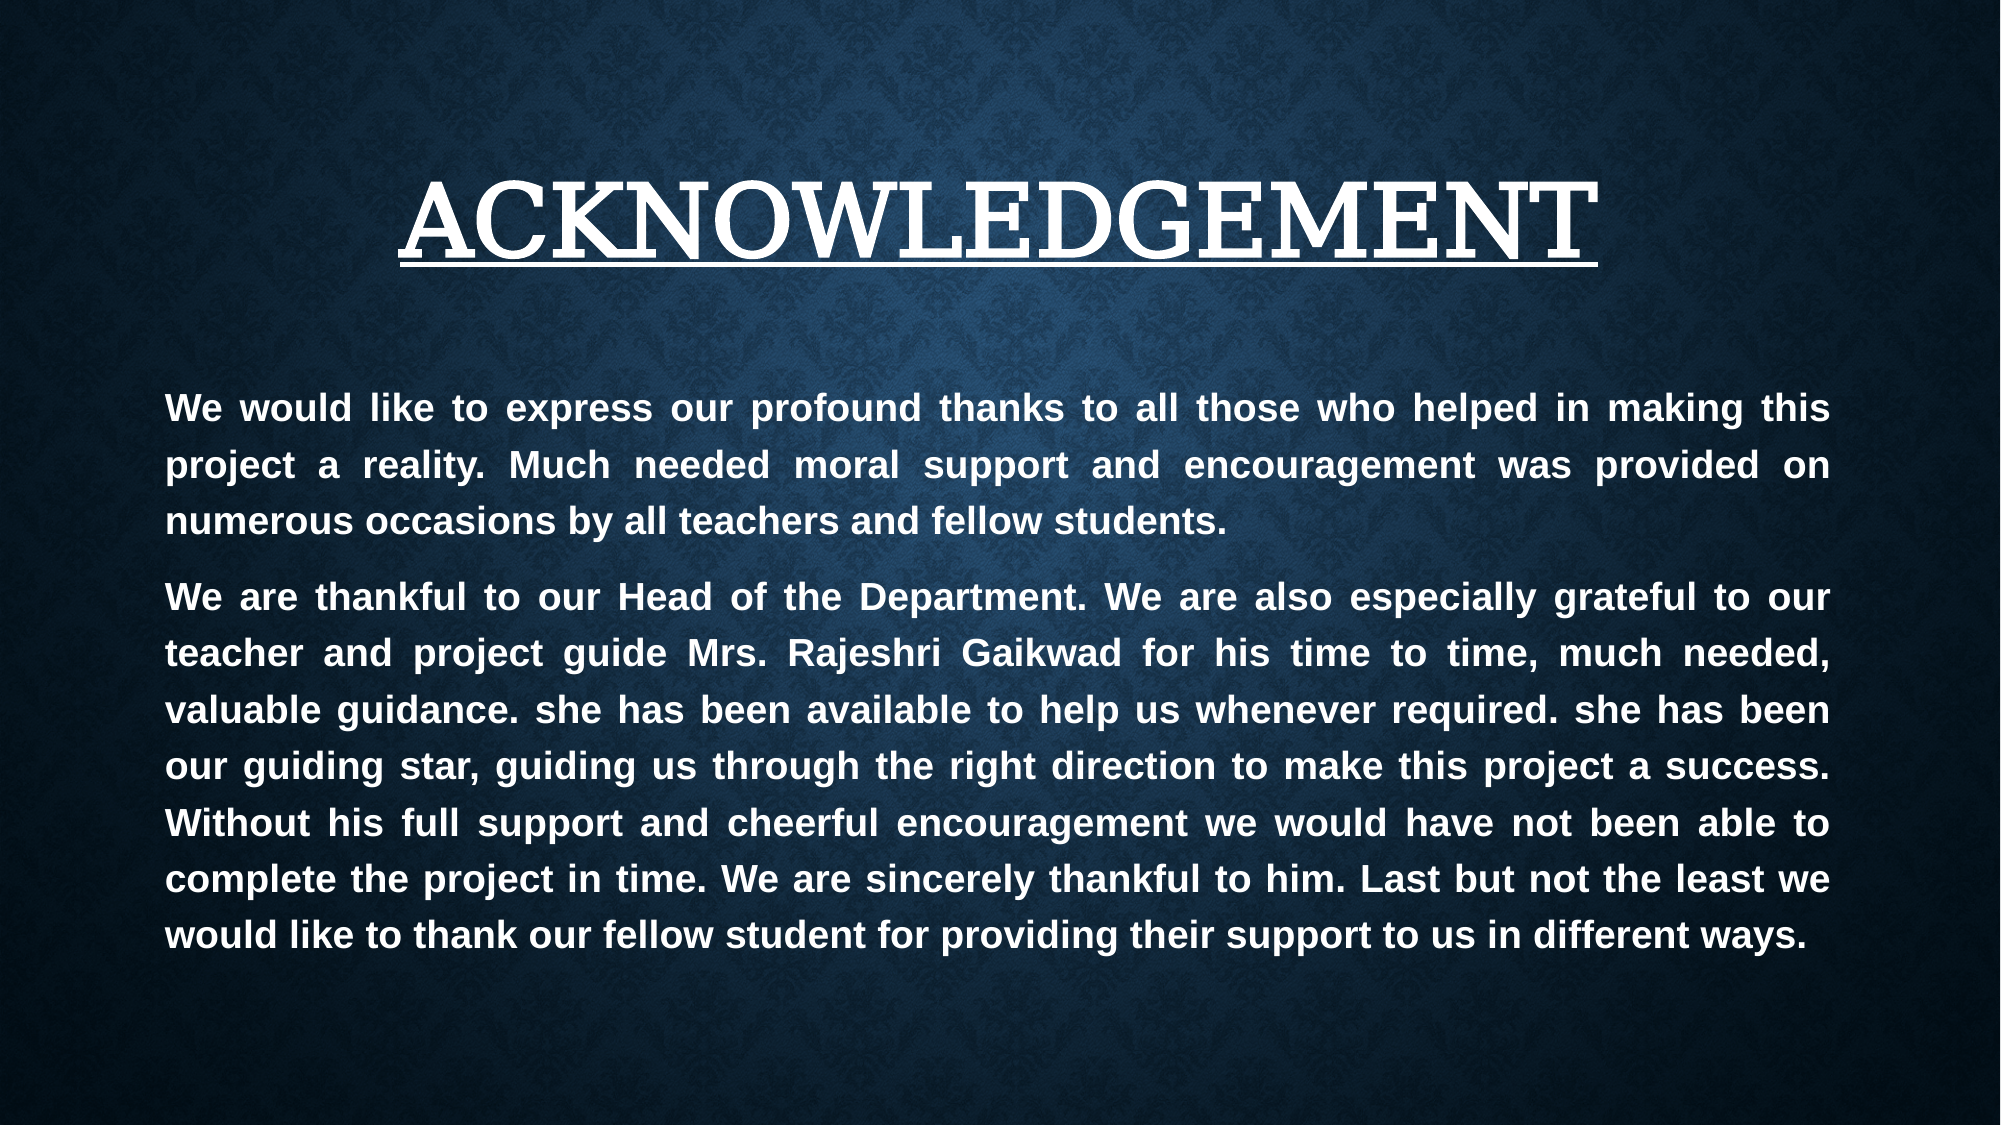

# ACKNOWLEDGEMENT
We would like to express our profound thanks to all those who helped in making this project a reality. Much needed moral support and encouragement was provided on numerous occasions by all teachers and fellow students.
We are thankful to our Head of the Department. We are also especially grateful to our teacher and project guide Mrs. Rajeshri Gaikwad for his time to time, much needed, valuable guidance. she has been available to help us whenever required. she has been our guiding star, guiding us through the right direction to make this project a success. Without his full support and cheerful encouragement we would have not been able to complete the project in time. We are sincerely thankful to him. Last but not the least we would like to thank our fellow student for providing their support to us in different ways.